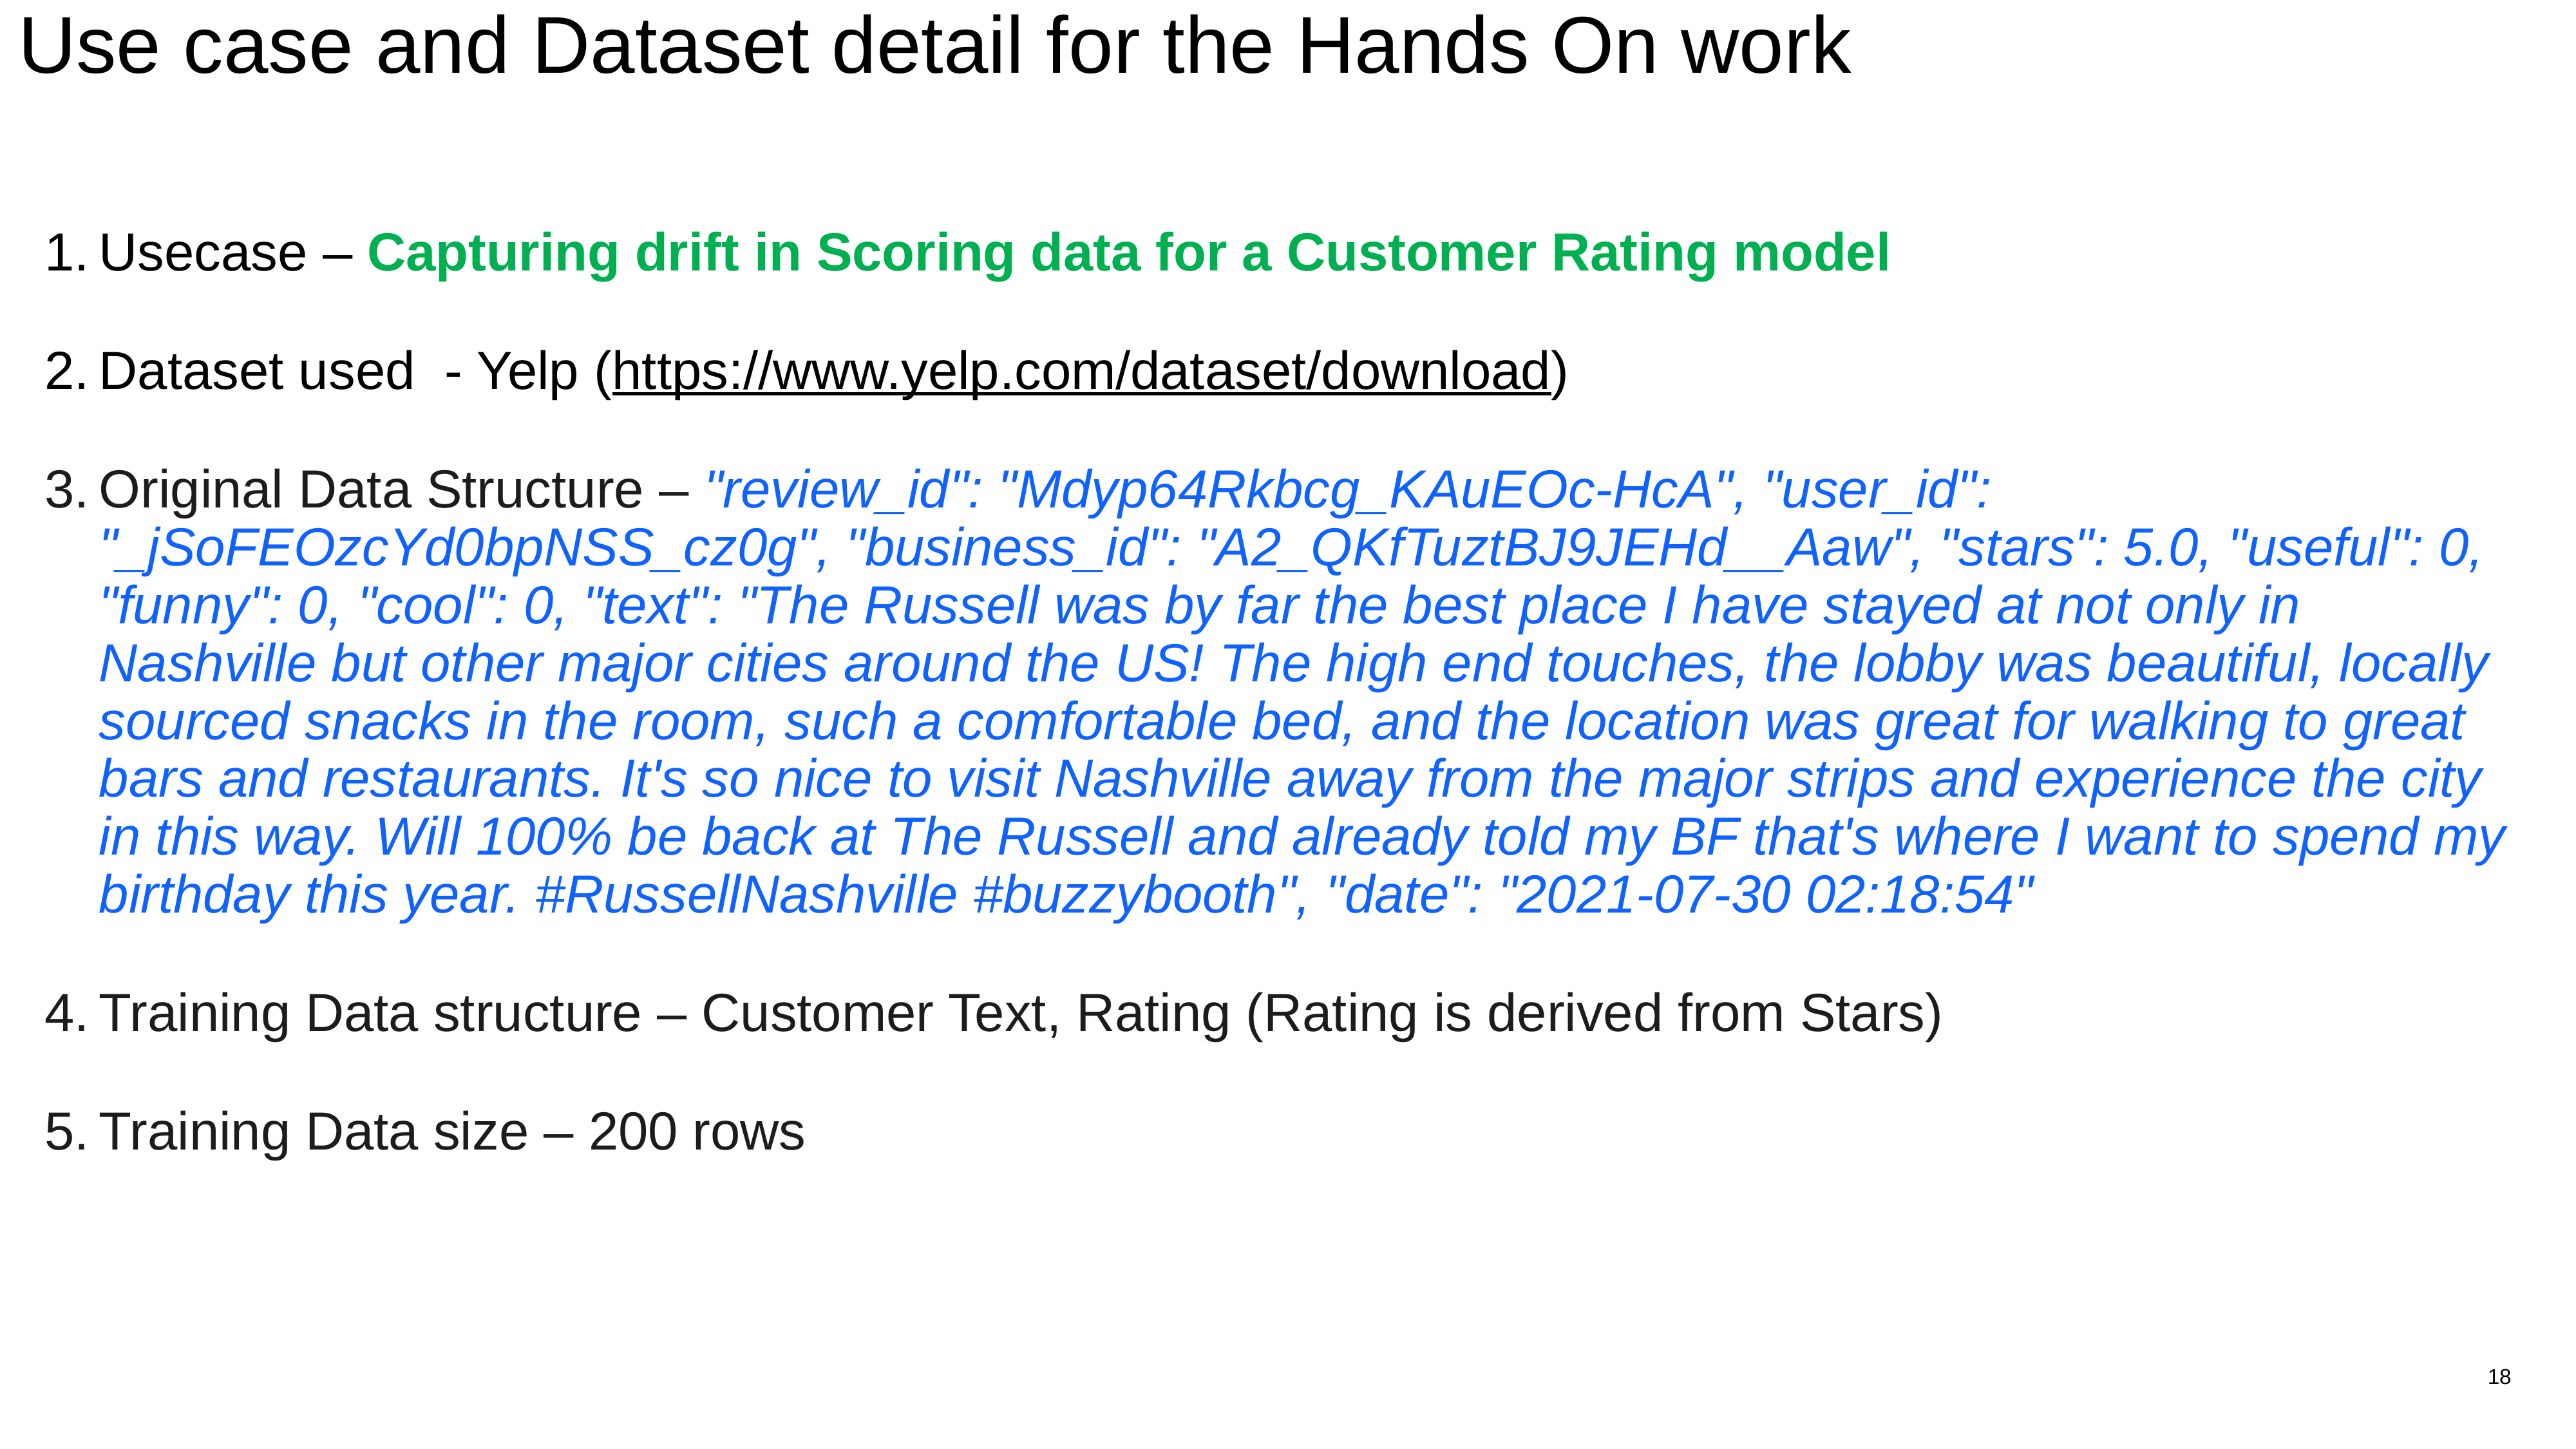

# Use case and Dataset detail for the Hands On work
Usecase – Capturing drift in Scoring data for a Customer Rating model
Dataset used  - Yelp (https://www.yelp.com/dataset/download)
Original Data Structure – "review_id": "Mdyp64Rkbcg_KAuEOc-HcA", "user_id": "_jSoFEOzcYd0bpNSS_cz0g", "business_id": "A2_QKfTuztBJ9JEHd__Aaw", "stars": 5.0, "useful": 0, "funny": 0, "cool": 0, "text": "The Russell was by far the best place I have stayed at not only in Nashville but other major cities around the US! The high end touches, the lobby was beautiful, locally sourced snacks in the room, such a comfortable bed, and the location was great for walking to great bars and restaurants. It's so nice to visit Nashville away from the major strips and experience the city in this way. Will 100% be back at The Russell and already told my BF that's where I want to spend my birthday this year. #RussellNashville #buzzybooth", "date": "2021-07-30 02:18:54"
Training Data structure – Customer Text, Rating (Rating is derived from Stars)
Training Data size – 200 rows
18
CP4D : Cloud Pak for Data